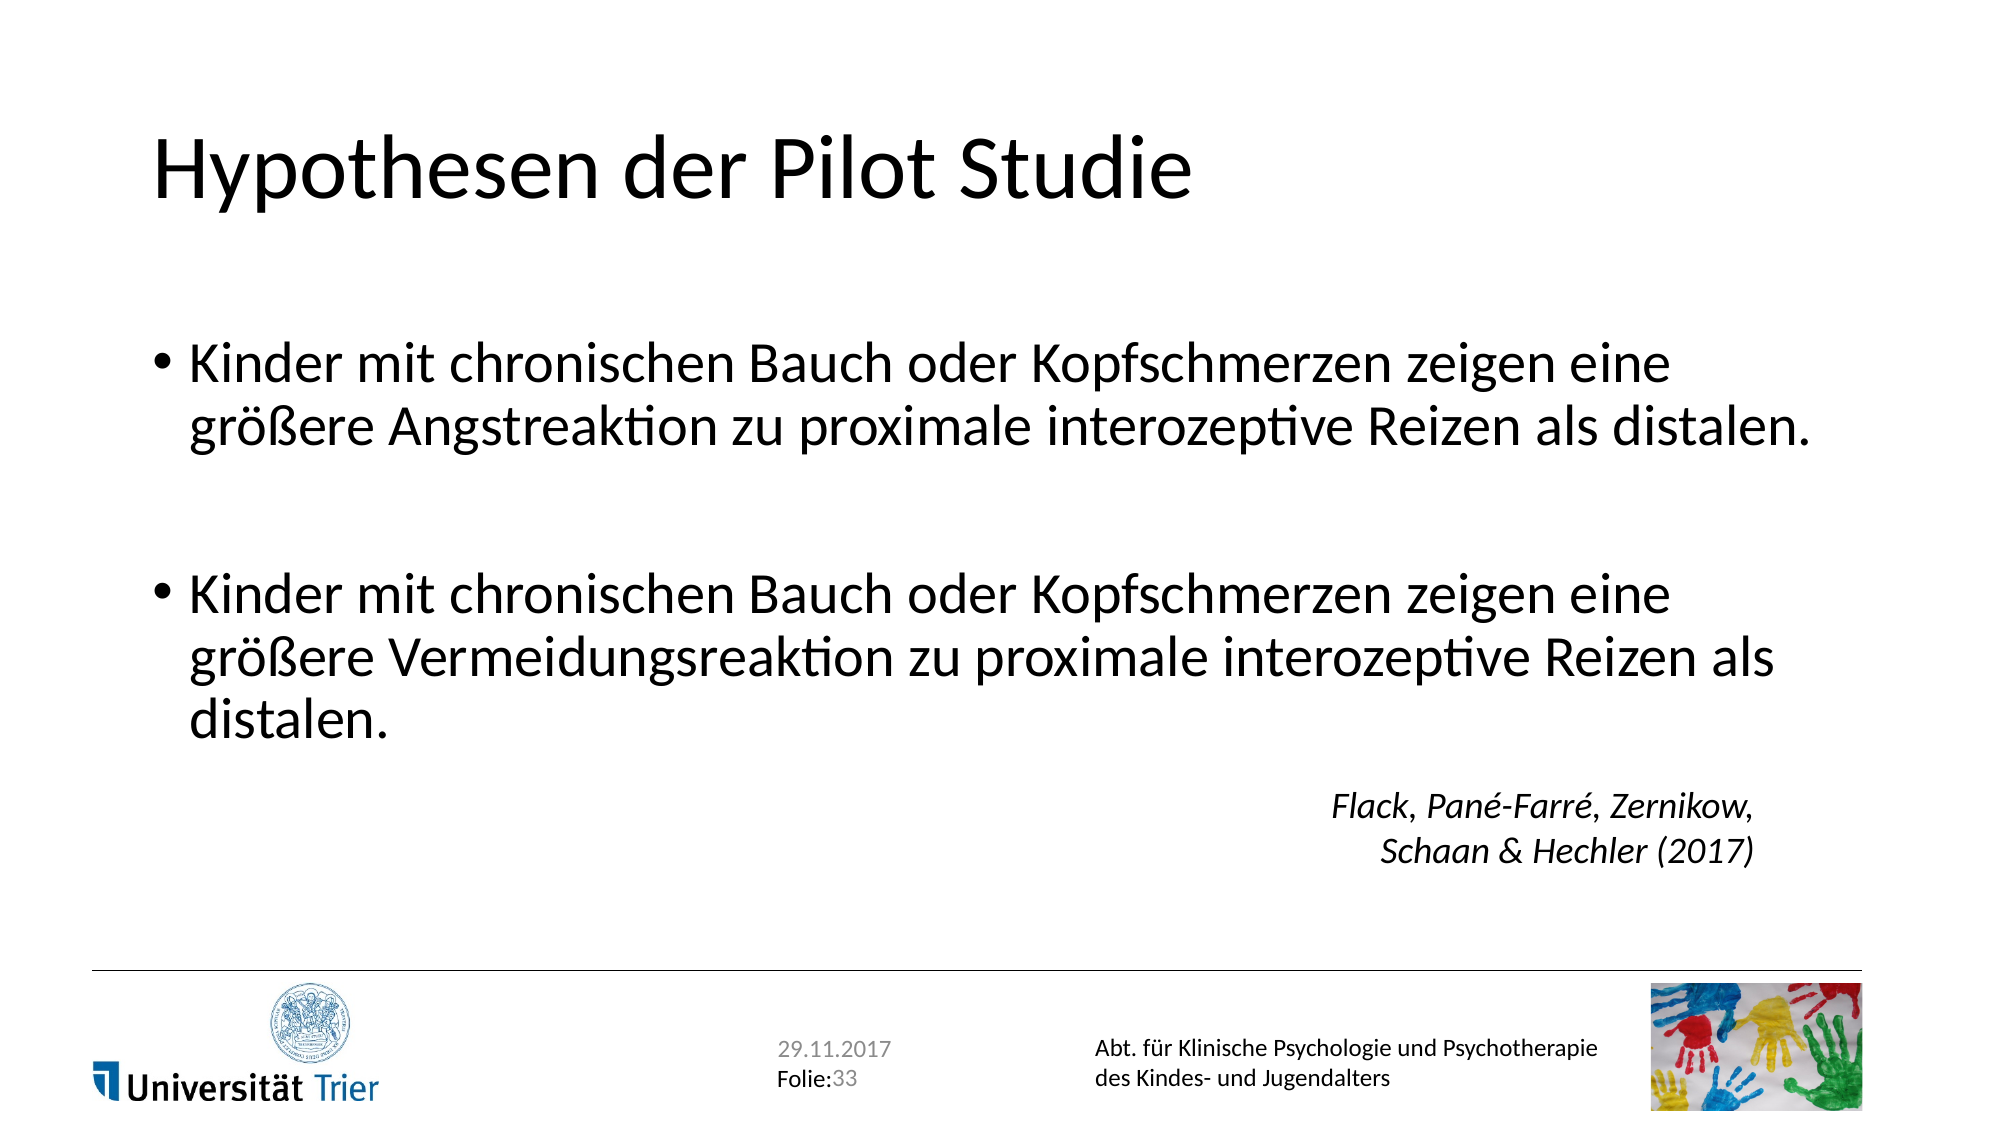

# Hypothesen der Pilot Studie
Kinder mit chronischen Bauch oder Kopfschmerzen zeigen eine größere Angstreaktion zu proximale interozeptive Reizen als distalen.

Kinder mit chronischen Bauch oder Kopfschmerzen zeigen eine größere Vermeidungsreaktion zu proximale interozeptive Reizen als distalen.

Flack, Pané-Farré, Zernikow, Schaan & Hechler (2017)

29.11.2017
33